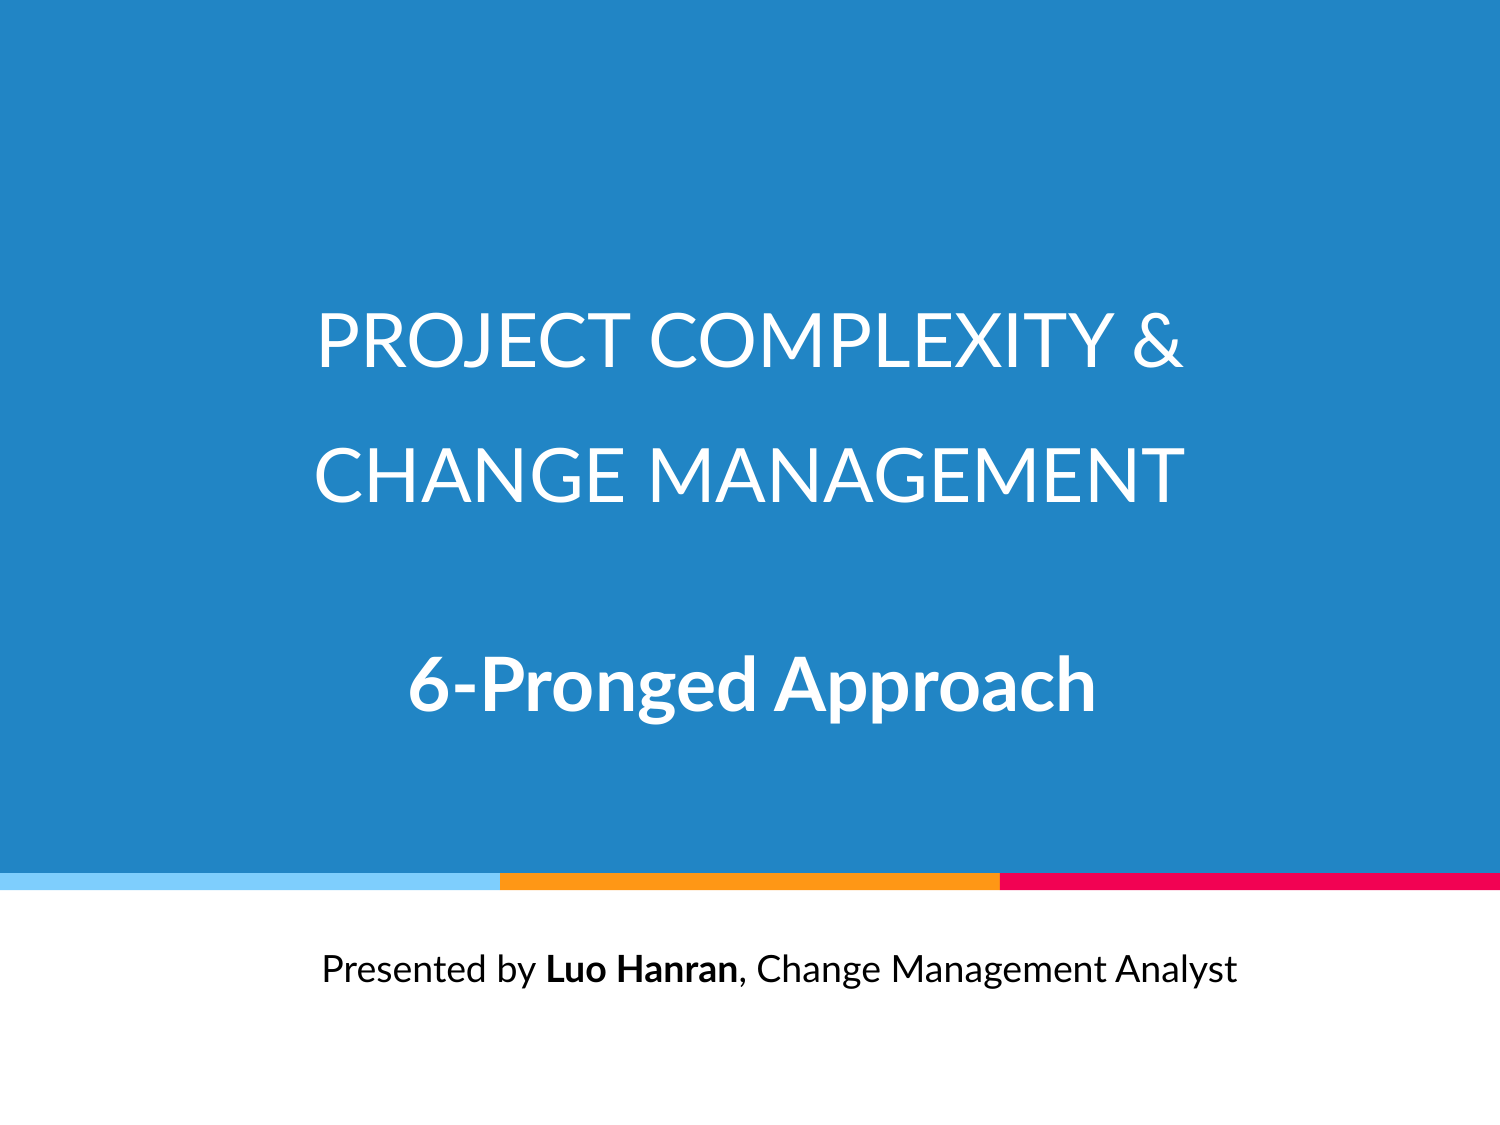

# PROJECT COMPLEXITY & CHANGE MANAGEMENT
6-Pronged Approach
Presented by Luo Hanran, Change Management Analyst